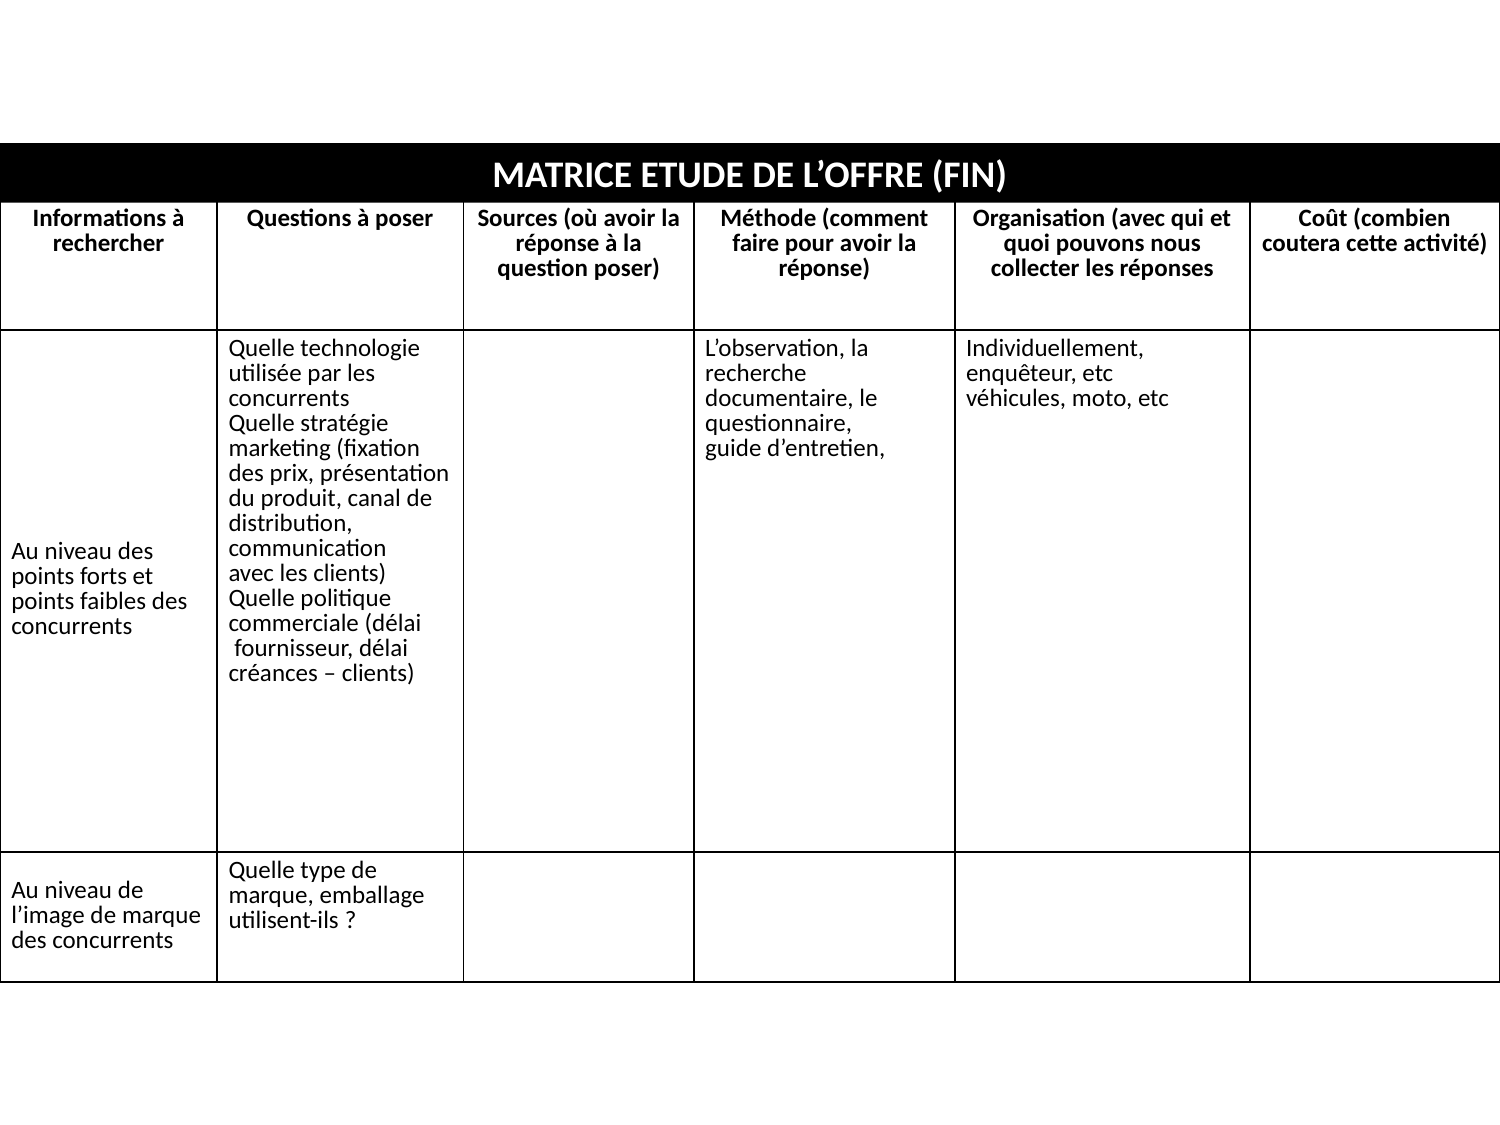

MATRICE ETUDE DE L’OFFRE (FIN)
| Informations à rechercher | Questions à poser | Sources (où avoir la réponse à la question poser) | Méthode (comment faire pour avoir la réponse) | Organisation (avec qui et quoi pouvons nous collecter les réponses | Coût (combien coutera cette activité) |
| --- | --- | --- | --- | --- | --- |
| Au niveau des points forts et points faibles des concurrents | Quelle technologie utilisée par les concurrents Quelle stratégie marketing (fixation des prix, présentation du produit, canal de distribution, communication avec les clients) Quelle politique commerciale (délai fournisseur, délai créances – clients) |  | L’observation, la recherche documentaire, le questionnaire, guide d’entretien, | Individuellement, enquêteur, etc véhicules, moto, etc |  |
| Au niveau de l’image de marque des concurrents | Quelle type de marque, emballage utilisent-ils ? |  |  |  |  |